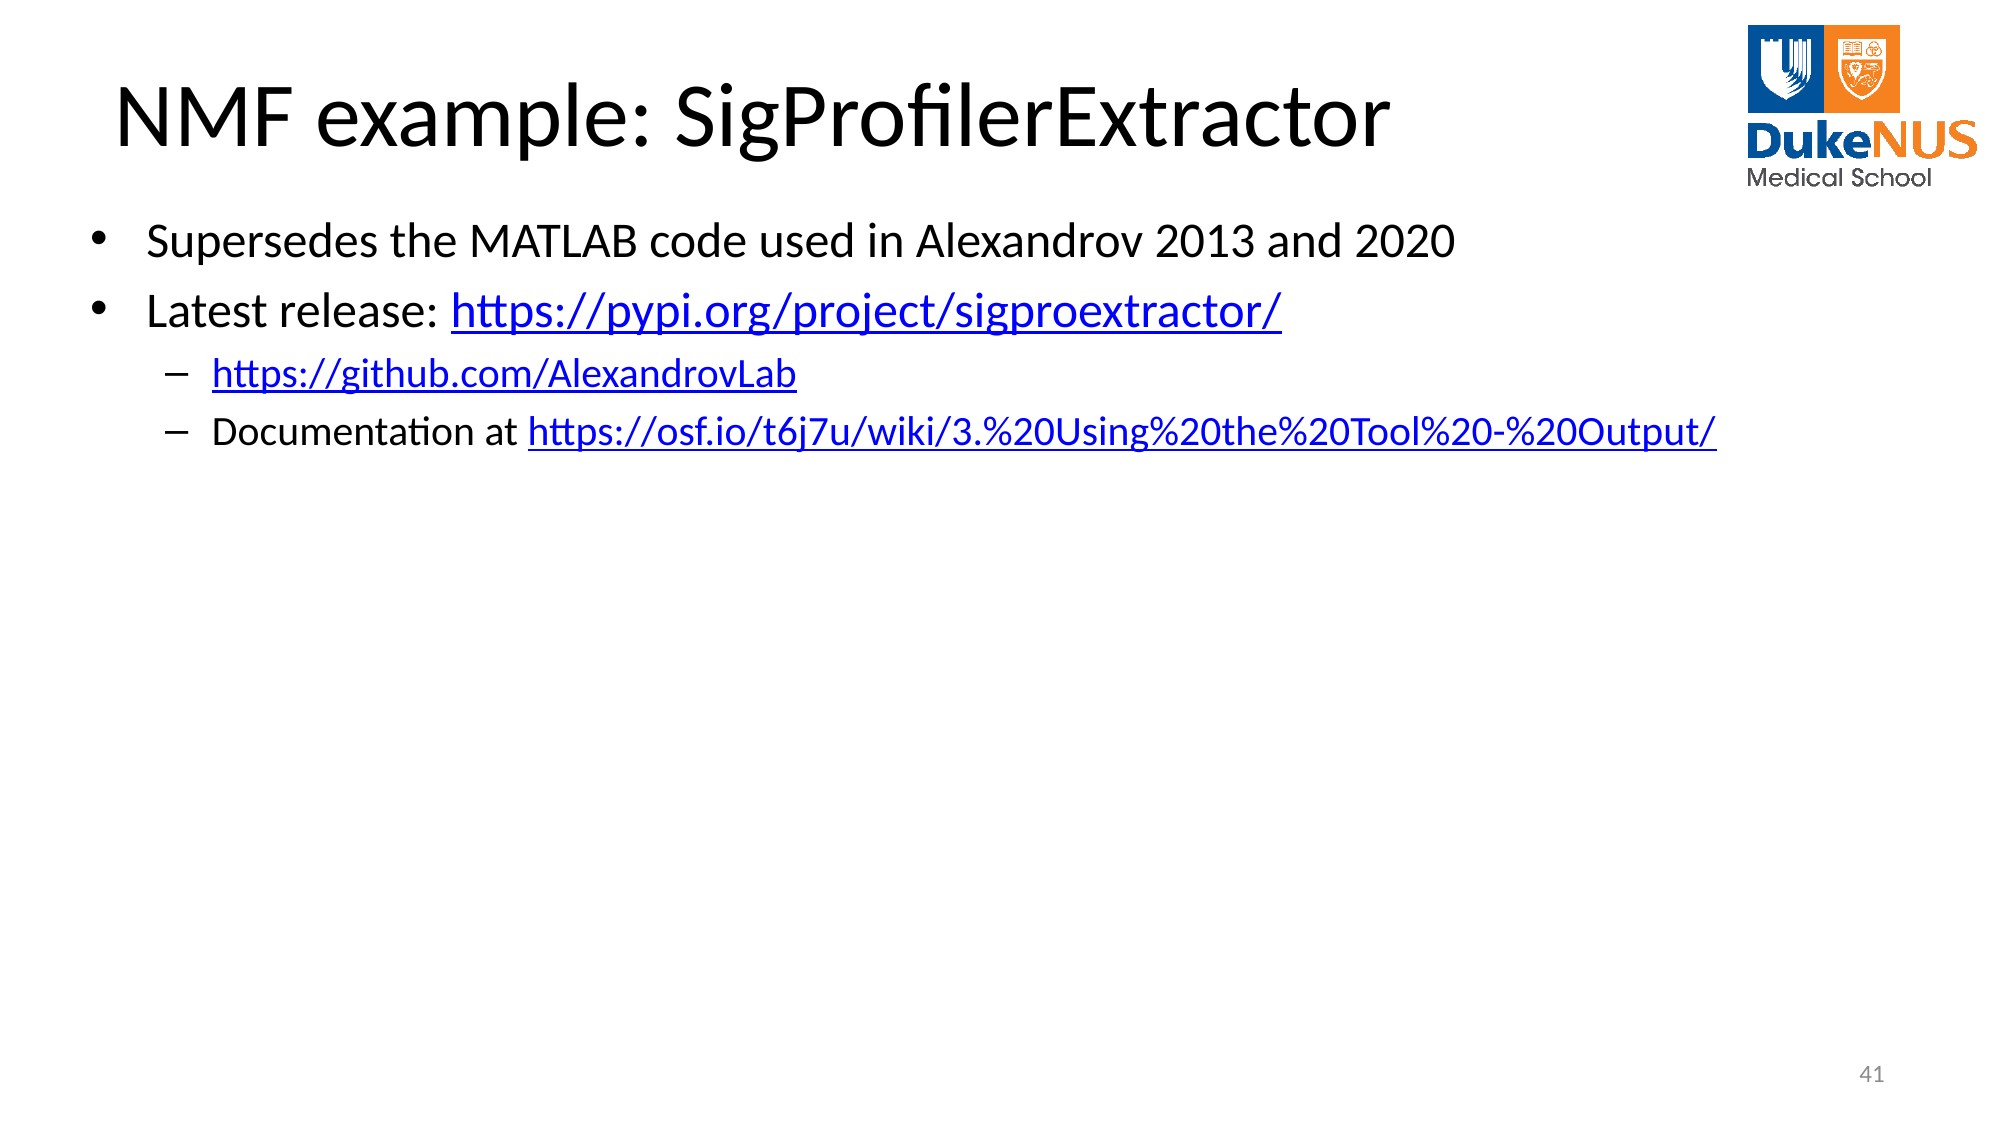

# NMF example: SigProfilerExtractor
Supersedes the MATLAB code used in Alexandrov 2013 and 2020
Latest release: https://pypi.org/project/sigproextractor/
https://github.com/AlexandrovLab
Documentation at https://osf.io/t6j7u/wiki/3.%20Using%20the%20Tool%20-%20Output/

41